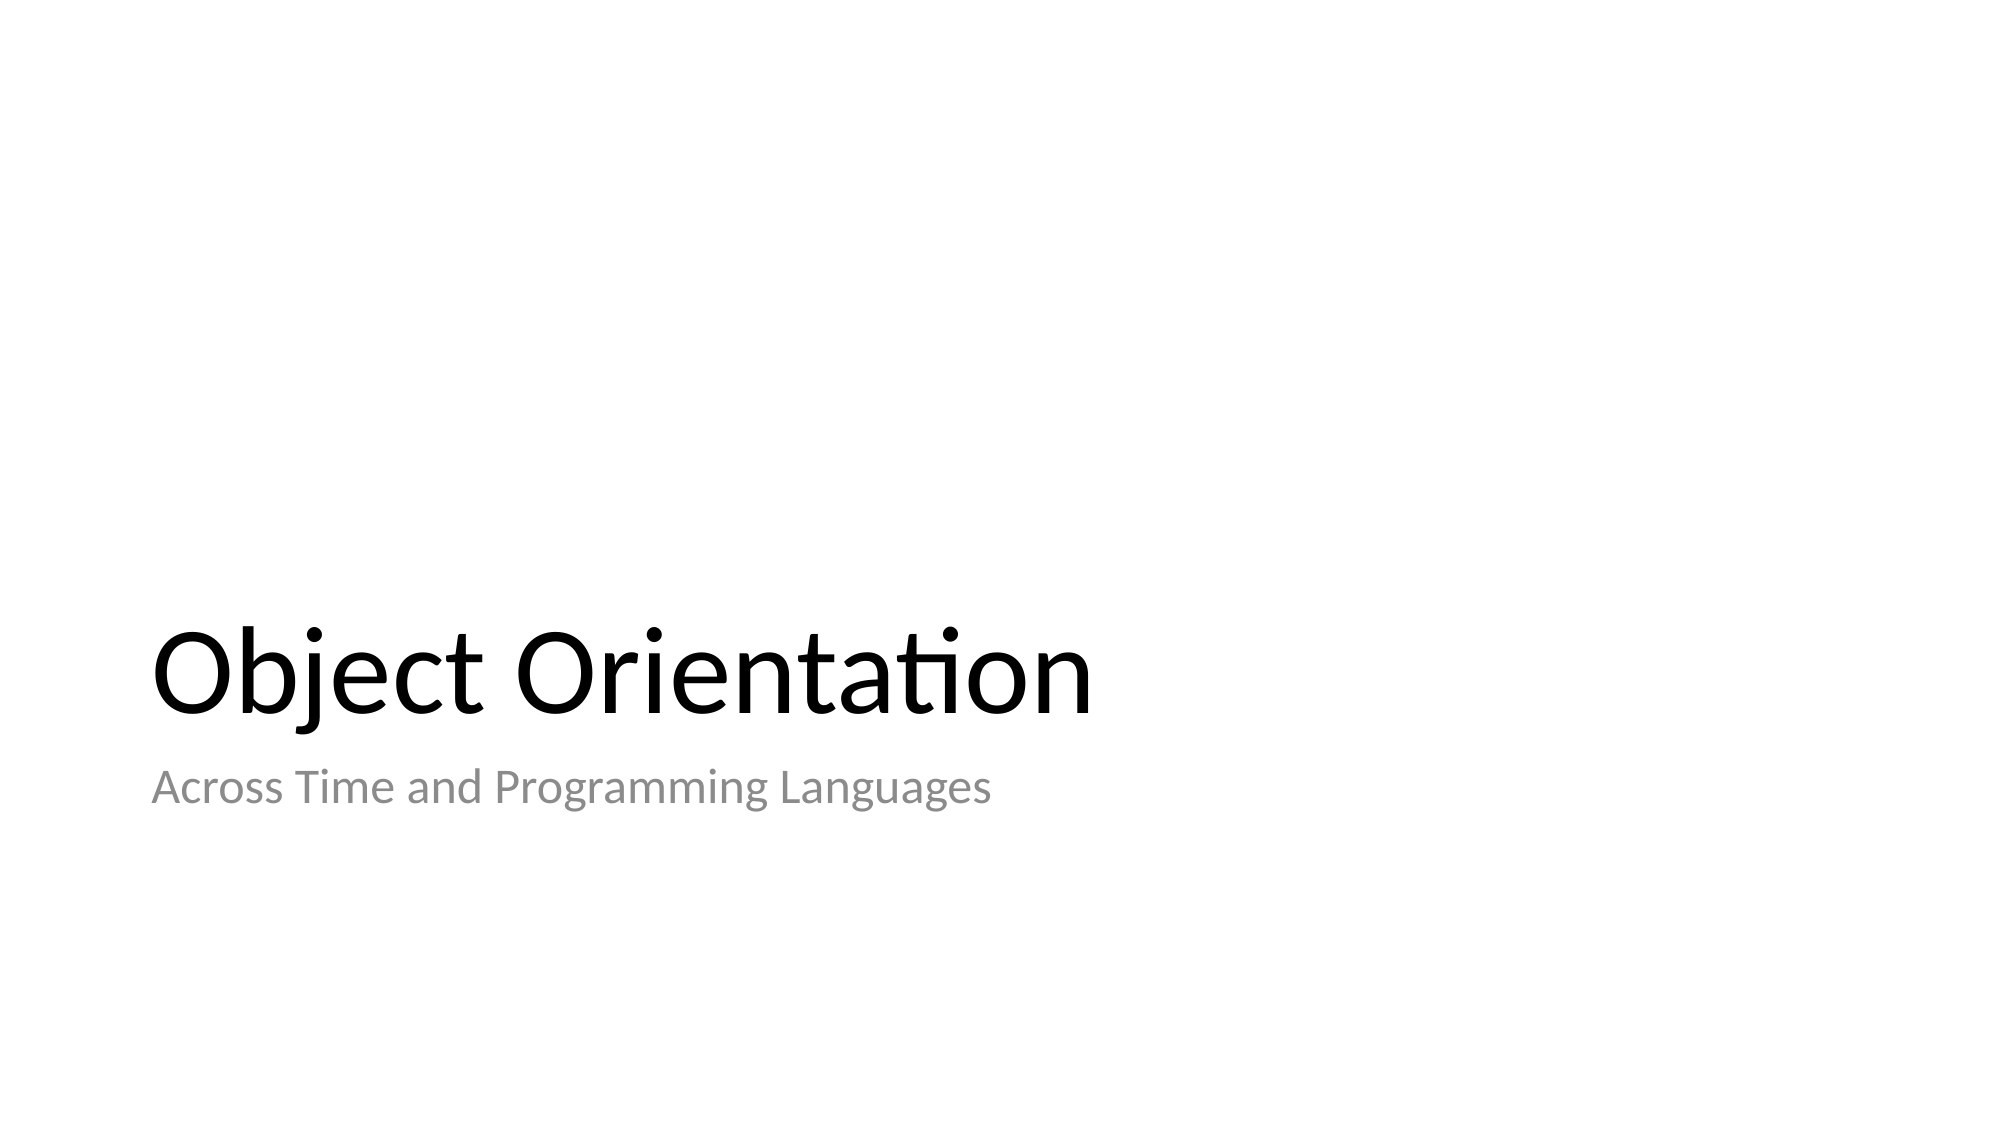

# Object Orientation
Across Time and Programming Languages